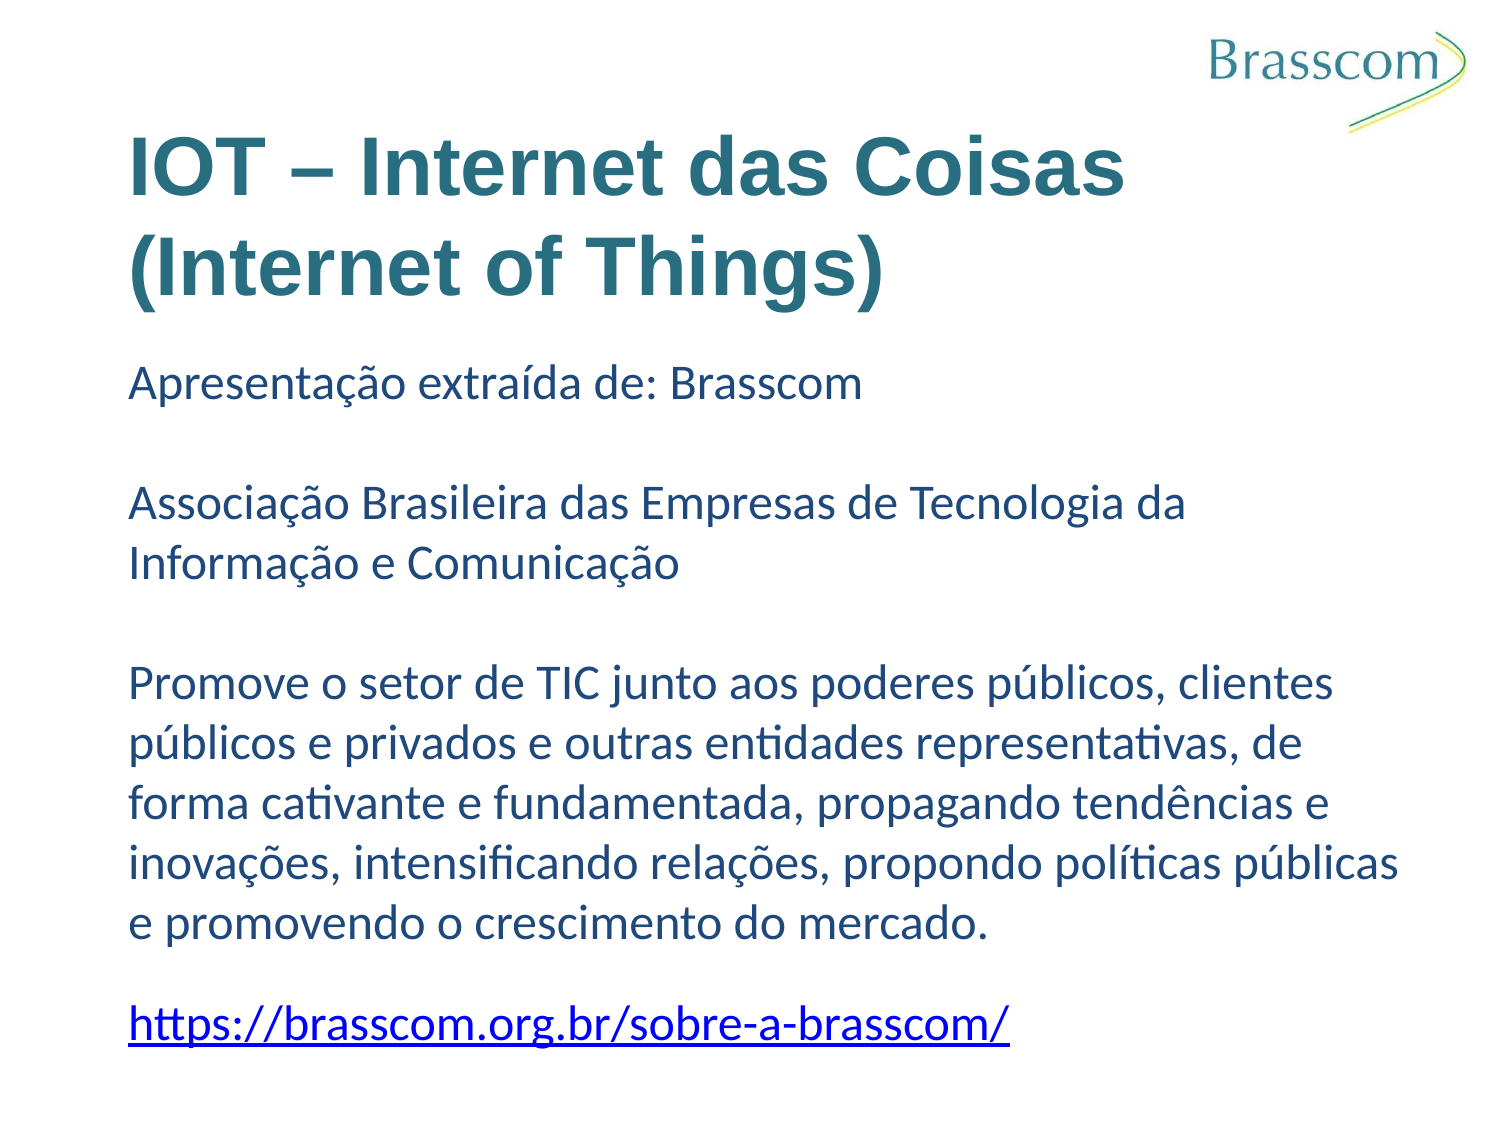

# IOT – Internet das Coisas (Internet of Things)
Apresentação extraída de: Brasscom

Associação Brasileira das Empresas de Tecnologia da Informação e Comunicação

Promove o setor de TIC junto aos poderes públicos, clientes públicos e privados e outras entidades representativas, de forma cativante e fundamentada, propagando tendências e inovações, intensificando relações, propondo políticas públicas e promovendo o crescimento do mercado.

https://brasscom.org.br/sobre-a-brasscom/